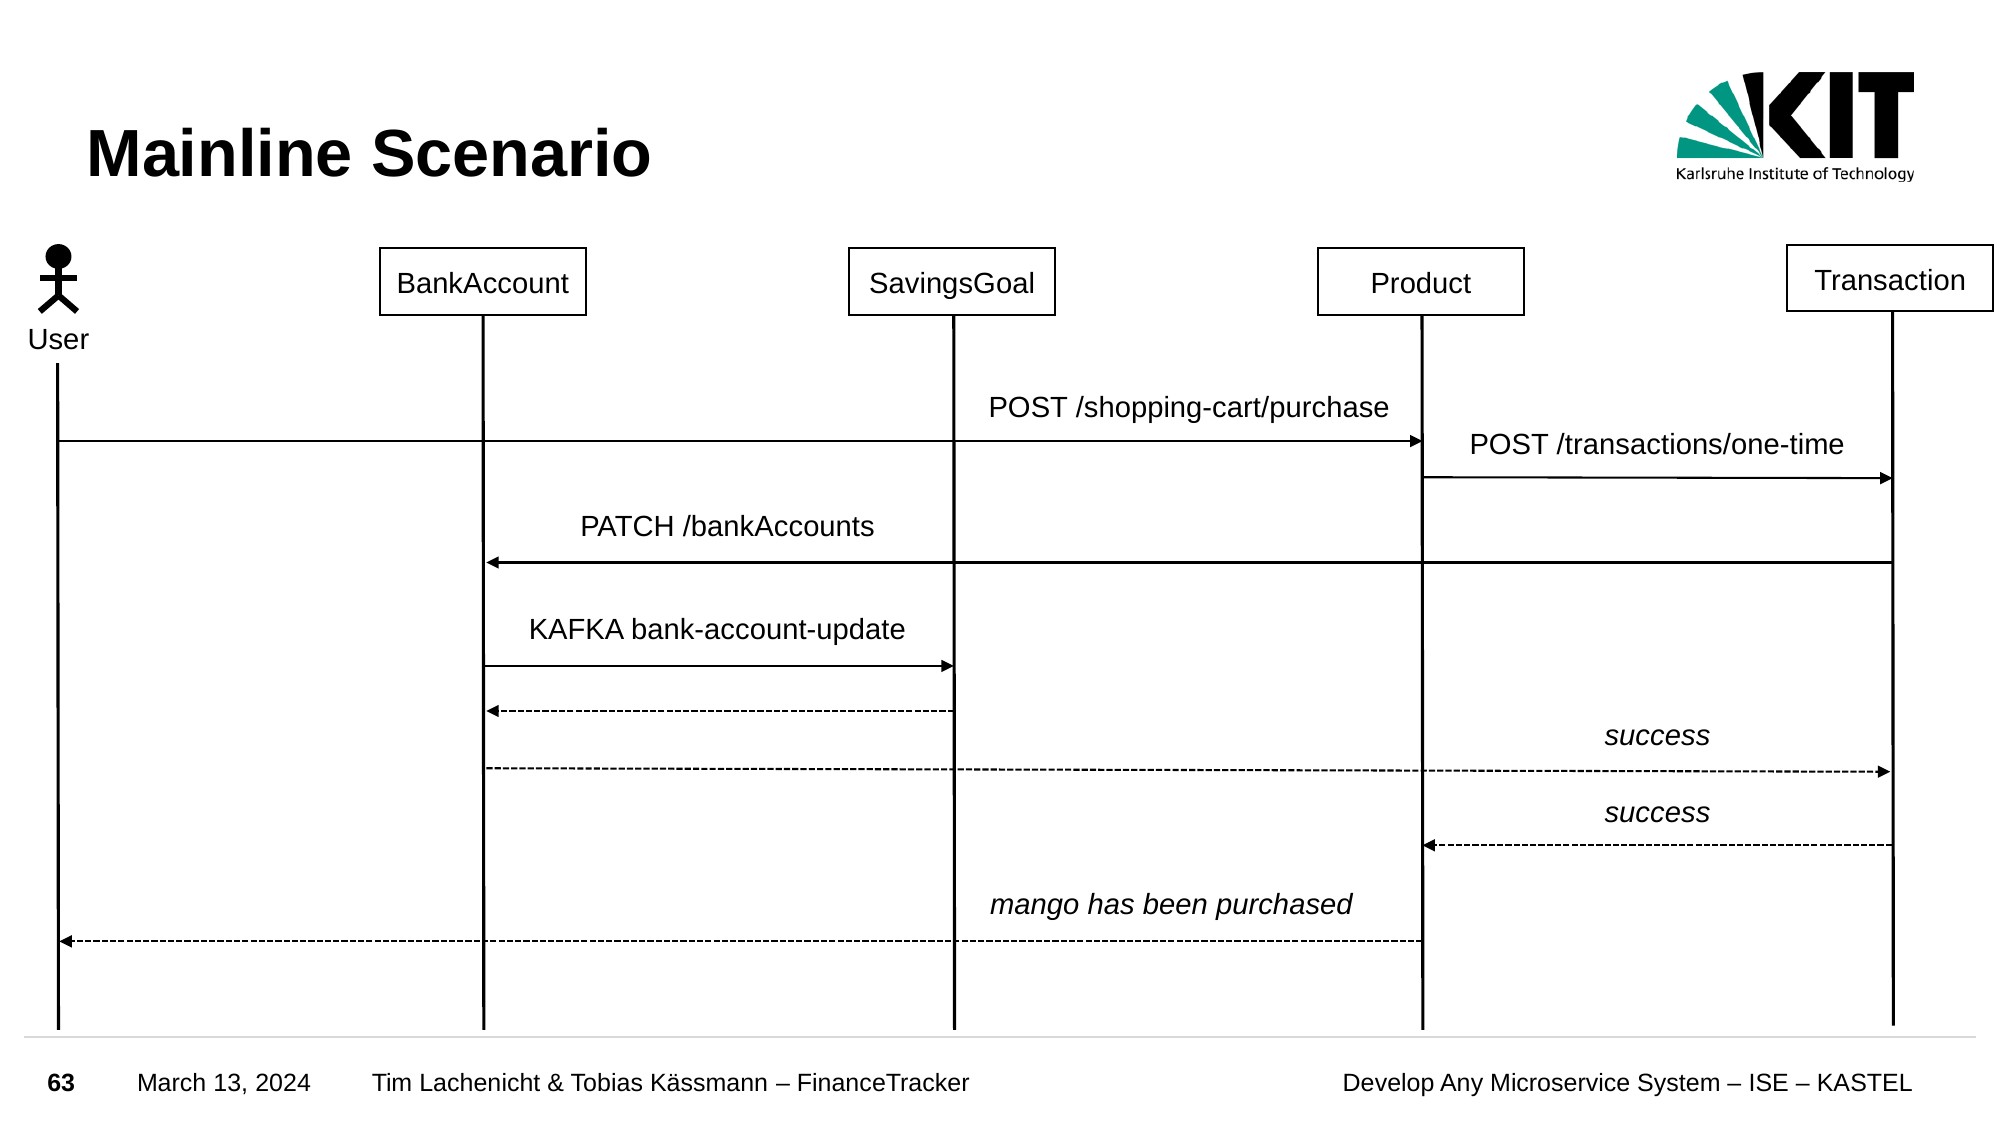

# Mainline Scenario
Transaction

User
BankAccount
SavingsGoal
Product
POST /shopping-cart/purchase
POST /transactions/one-time
PATCH /bankAccounts
KAFKA bank-account-update
success
success
mango has been purchased
63
March 13, 2024